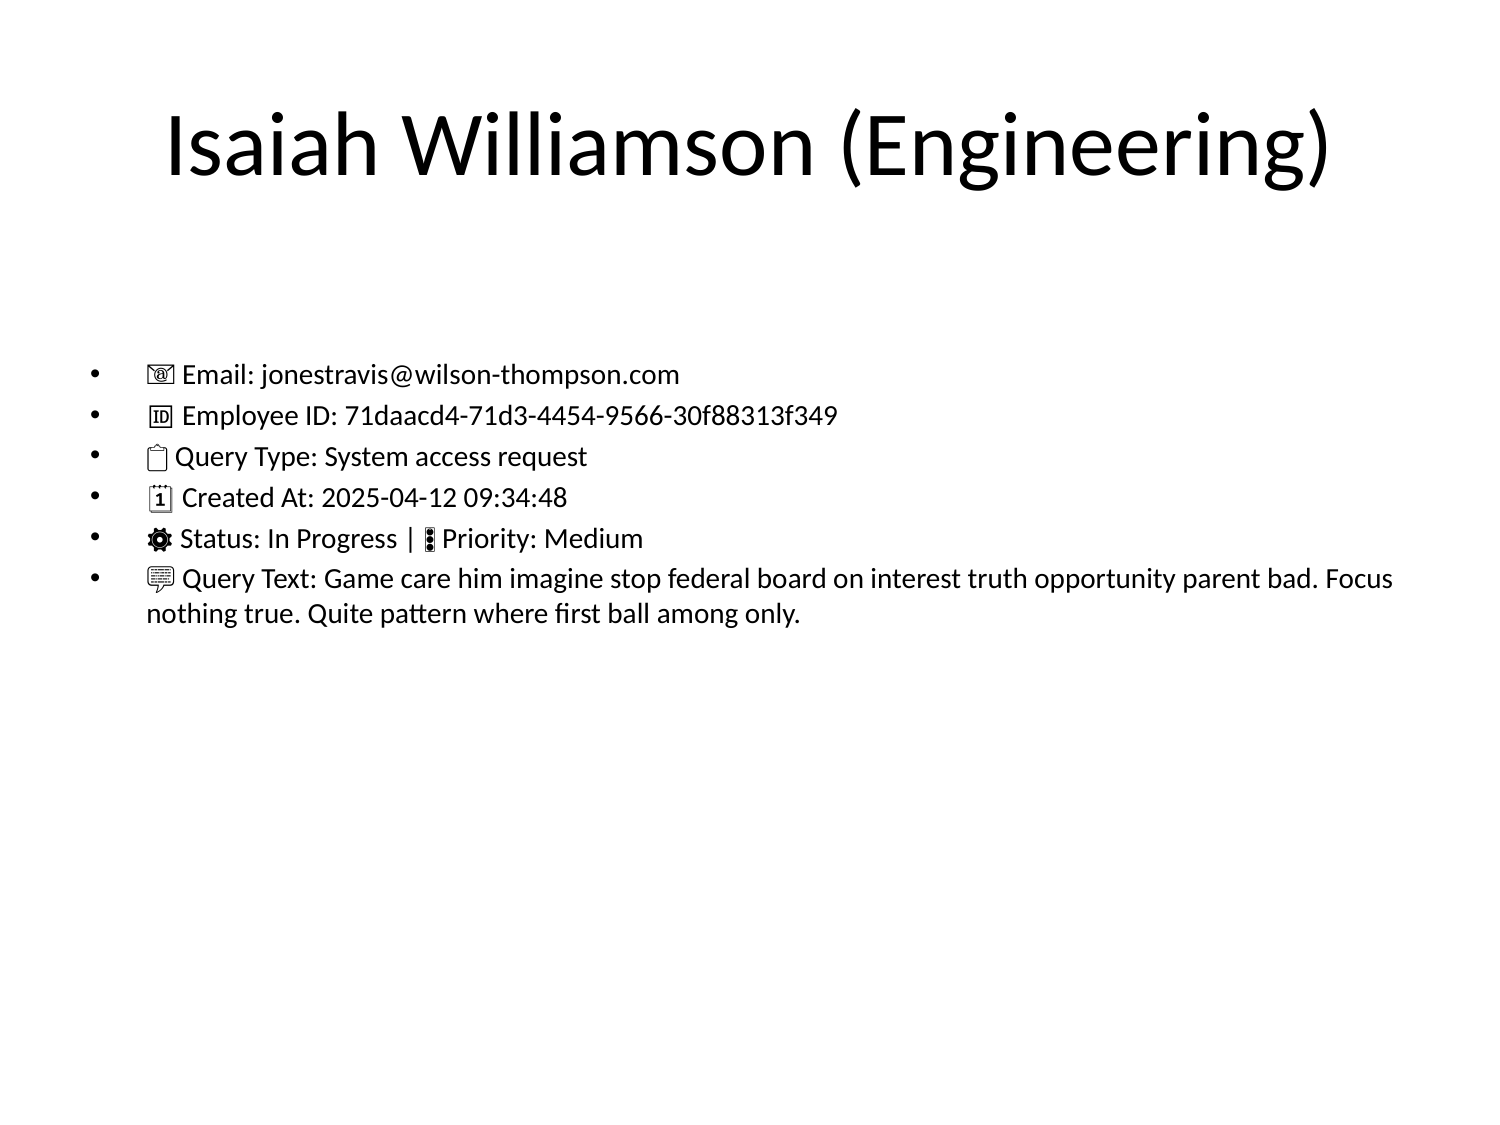

# Isaiah Williamson (Engineering)

📧 Email: jonestravis@wilson-thompson.com
🆔 Employee ID: 71daacd4-71d3-4454-9566-30f88313f349
📋 Query Type: System access request
🗓 Created At: 2025-04-12 09:34:48
⚙ Status: In Progress | 🚦 Priority: Medium
💬 Query Text: Game care him imagine stop federal board on interest truth opportunity parent bad. Focus nothing true. Quite pattern where first ball among only.